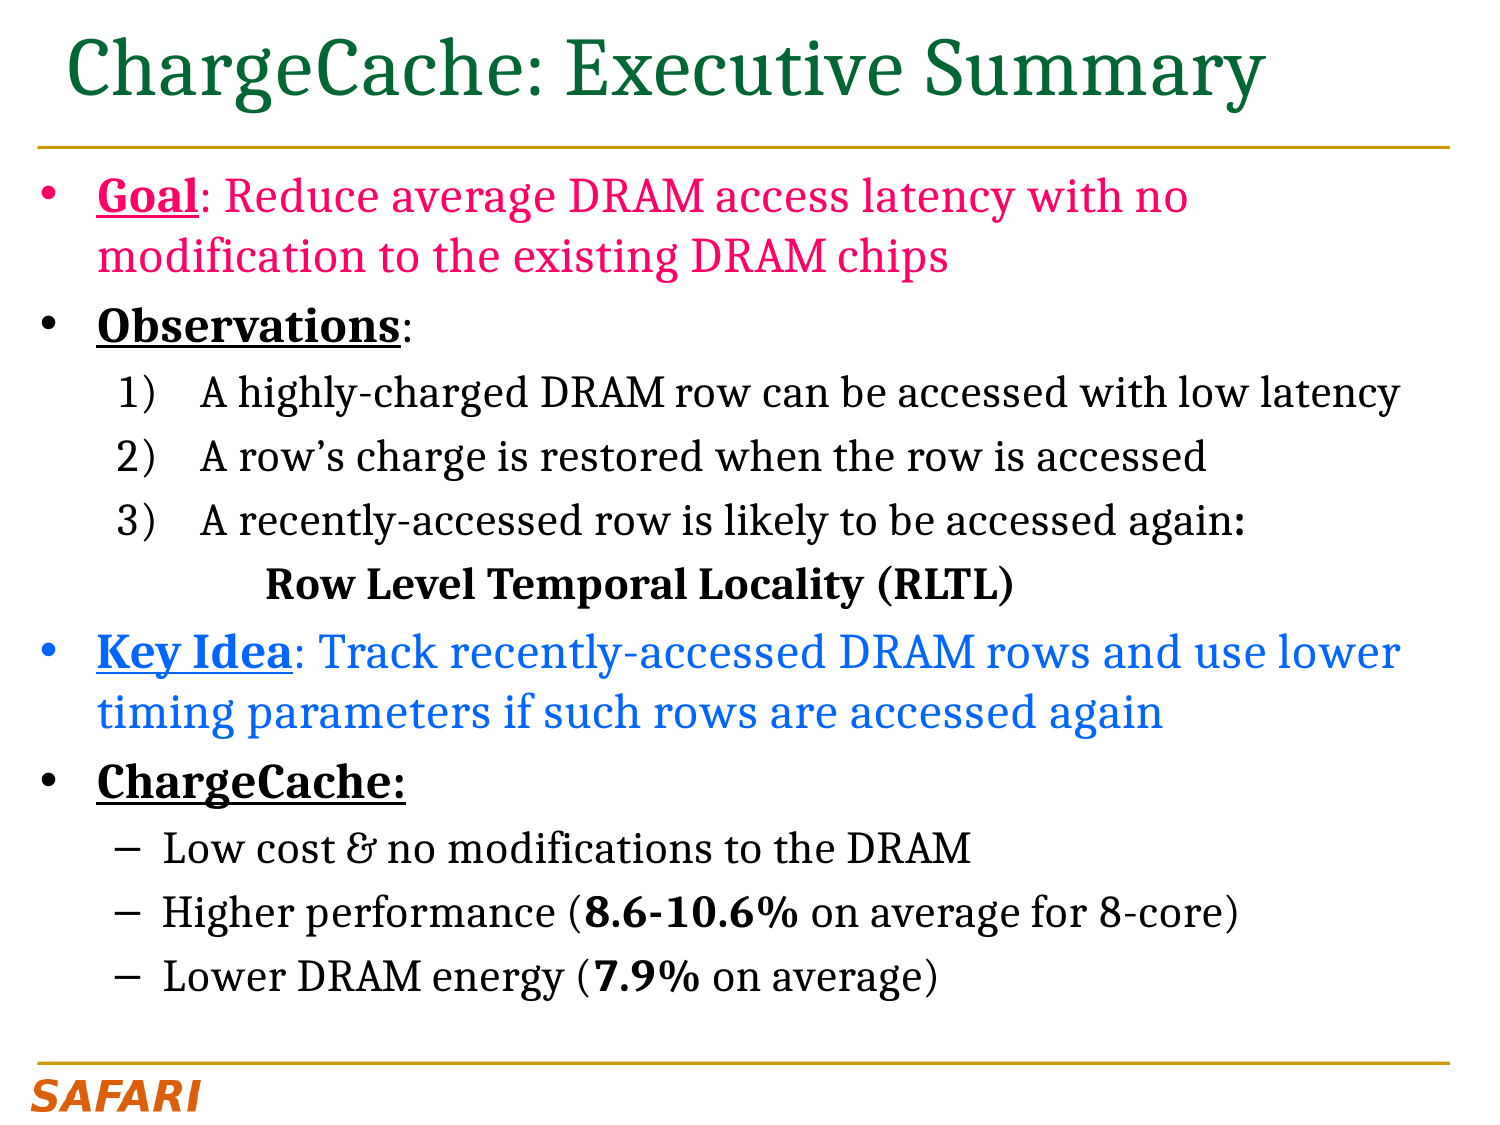

# ChargeCache: Executive Summary
Goal: Reduce average DRAM access latency with no modification to the existing DRAM chips
Observations:
A highly-charged DRAM row can be accessed with low latency
A row’s charge is restored when the row is accessed
A recently-accessed row is likely to be accessed again:
	Row Level Temporal Locality (RLTL)
Key Idea: Track recently-accessed DRAM rows and use lower timing parameters if such rows are accessed again
ChargeCache:
Low cost & no modifications to the DRAM
Higher performance (8.6-10.6% on average for 8-core)
Lower DRAM energy (7.9% on average)